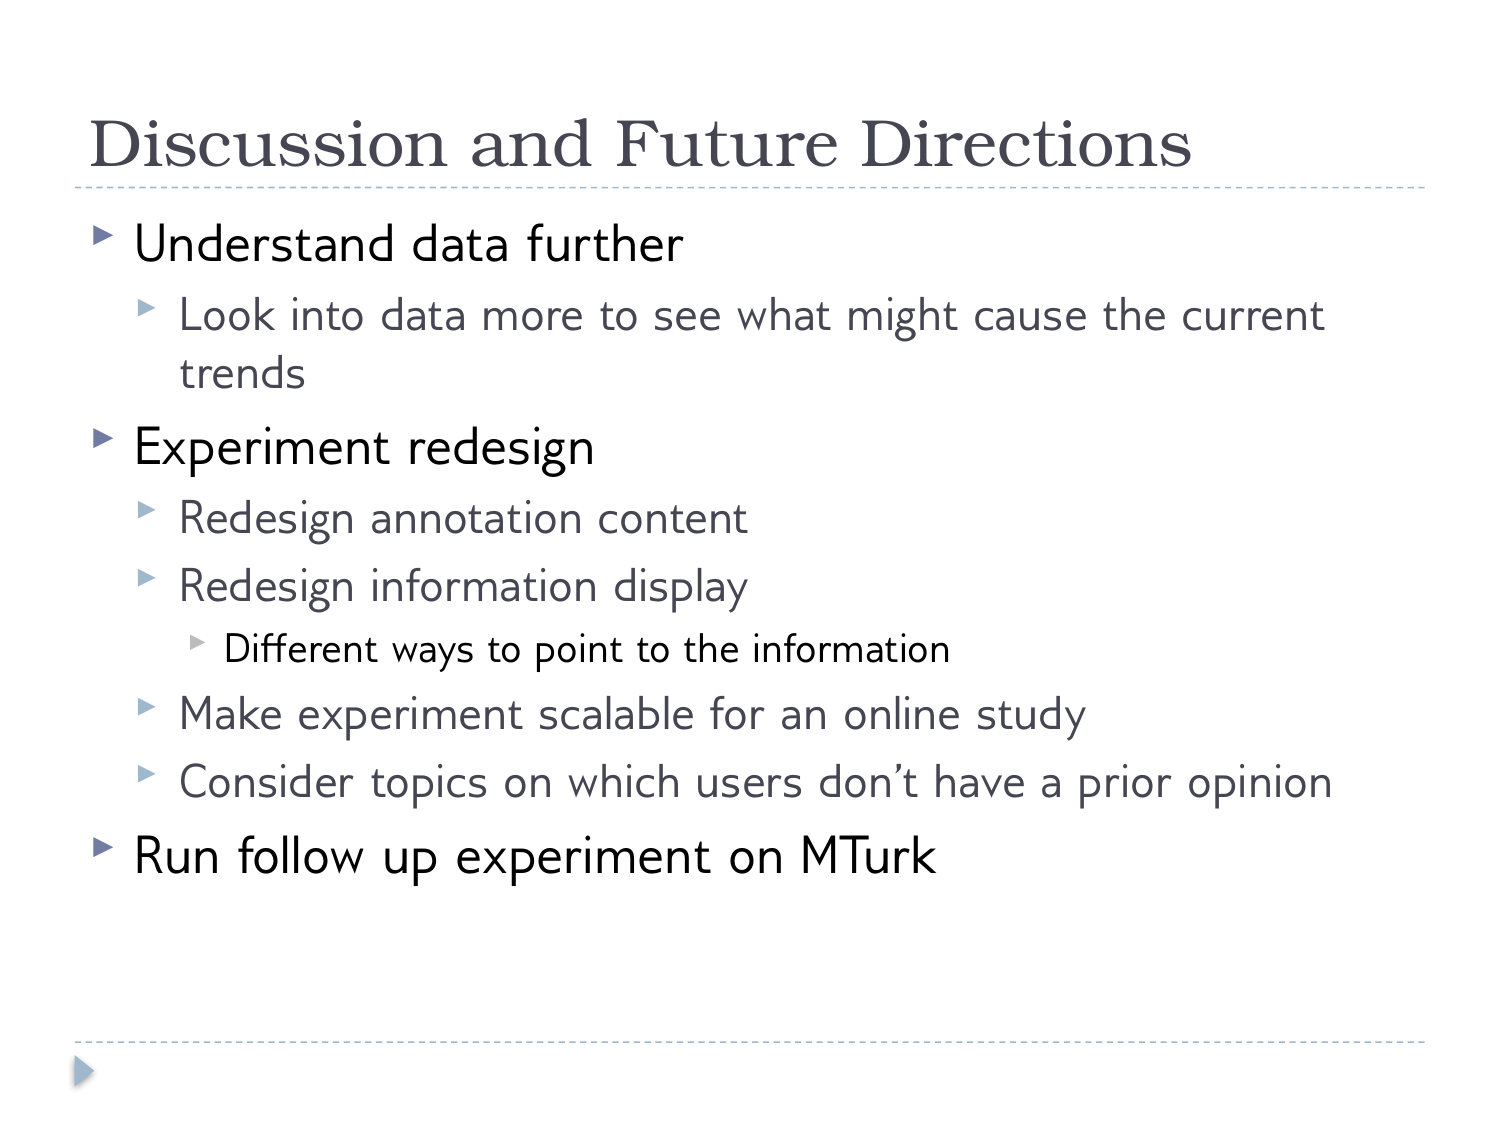

# Discussion and Future Directions
Understand data further
Look into data more to see what might cause the current trends
Experiment redesign
Redesign annotation content
Redesign information display
Different ways to point to the information
Make experiment scalable for an online study
Consider topics on which users don’t have a prior opinion
Run follow up experiment on MTurk